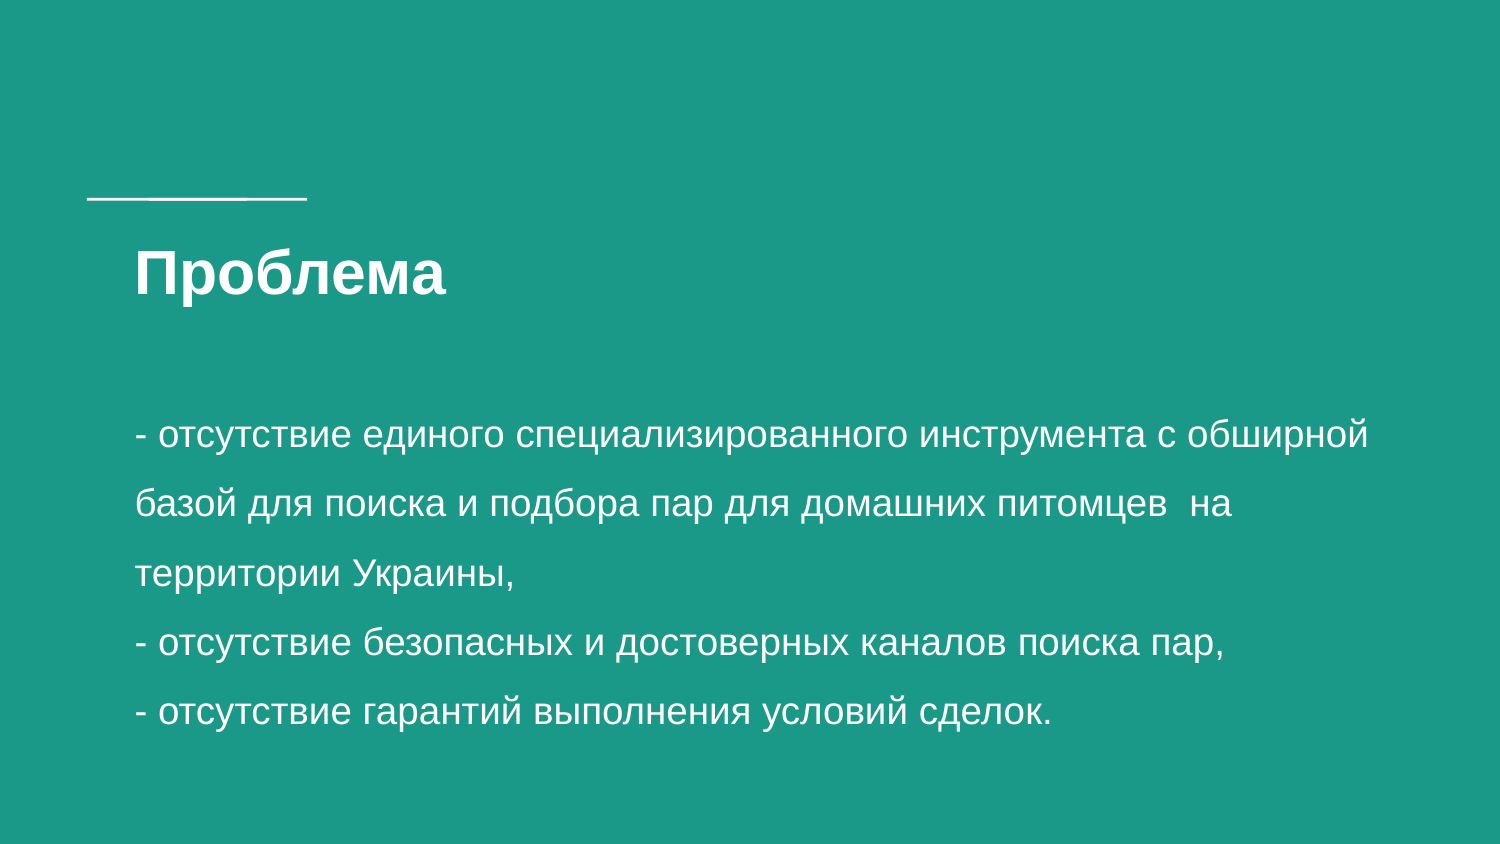

# Проблема

- отсутствие единого специализированного инструмента с обширной базой для поиска и подбора пар для домашних питомцев  на территории Украины,
- отсутствие безопасных и достоверных каналов поиска пар,
- отсутствие гарантий выполнения условий сделок.